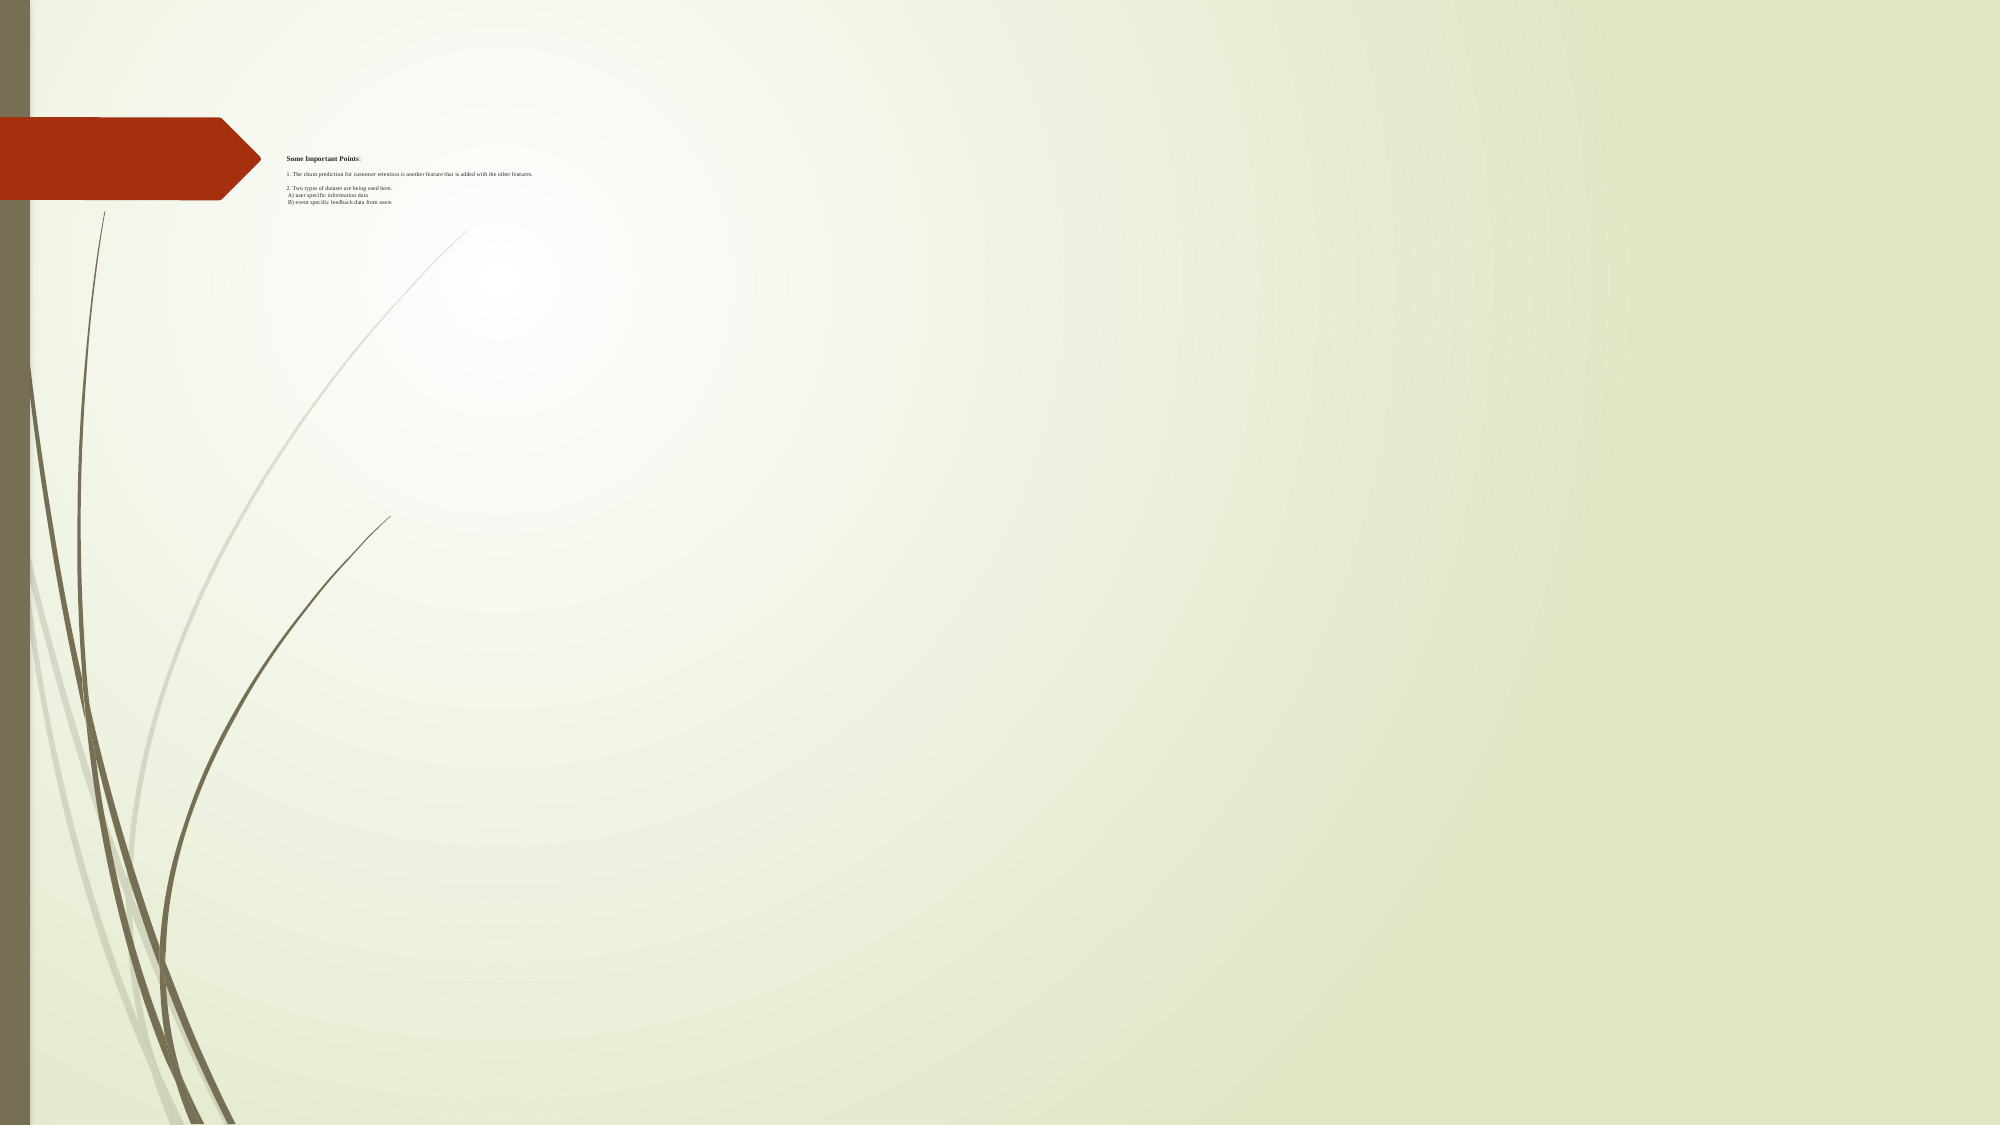

# Some Important Points: 1. The churn prediction for customer retention is another feature that is added with the other features. 2. Two types of dataset are being used here. A) user specific information data B) event specific feedback data from users